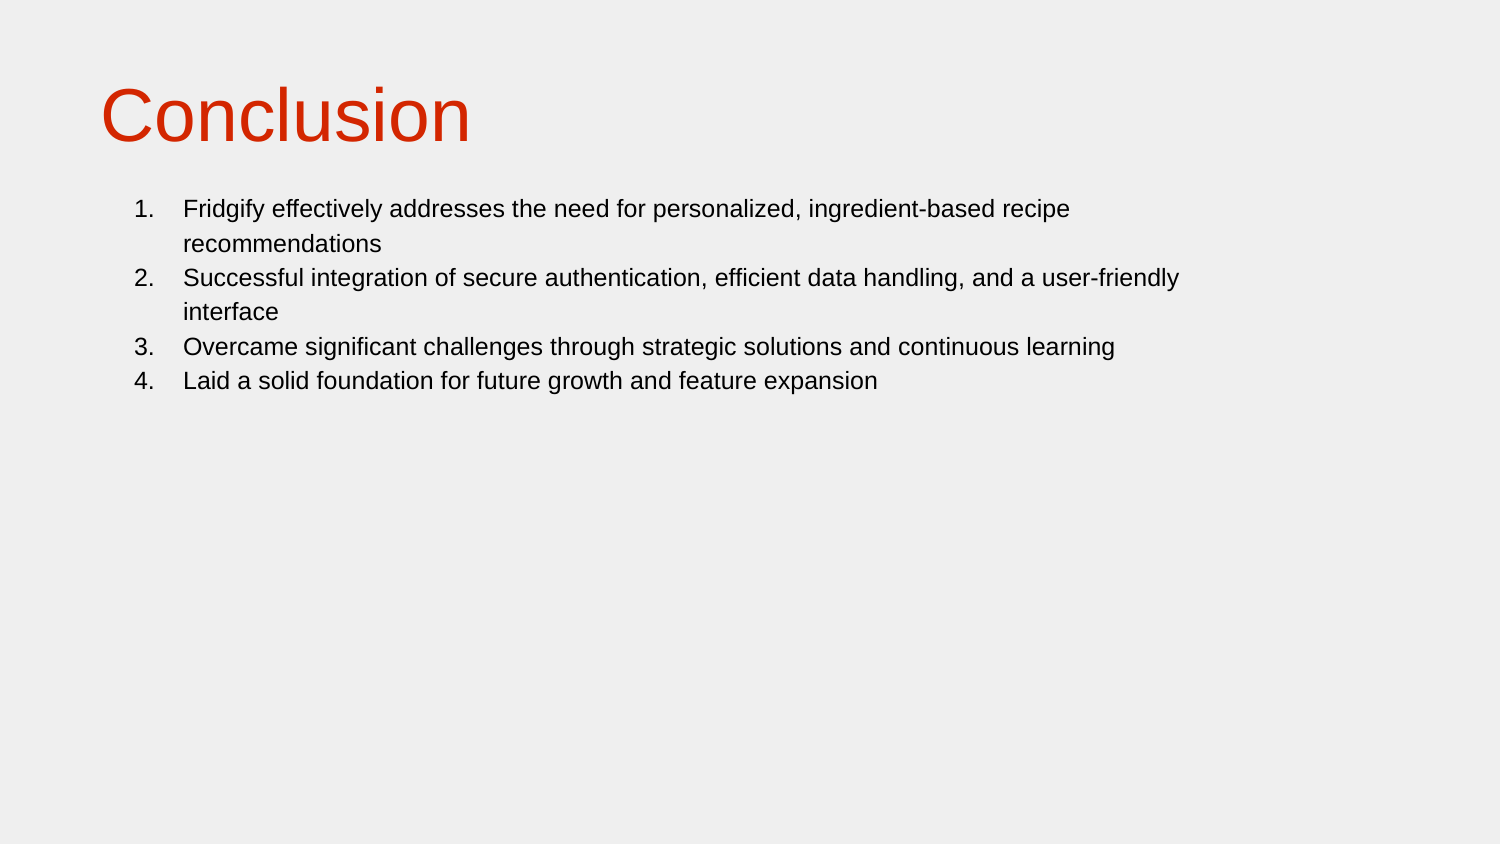

# Conclusion
Fridgify effectively addresses the need for personalized, ingredient-based recipe recommendations
Successful integration of secure authentication, efficient data handling, and a user-friendly interface
Overcame significant challenges through strategic solutions and continuous learning
Laid a solid foundation for future growth and feature expansion